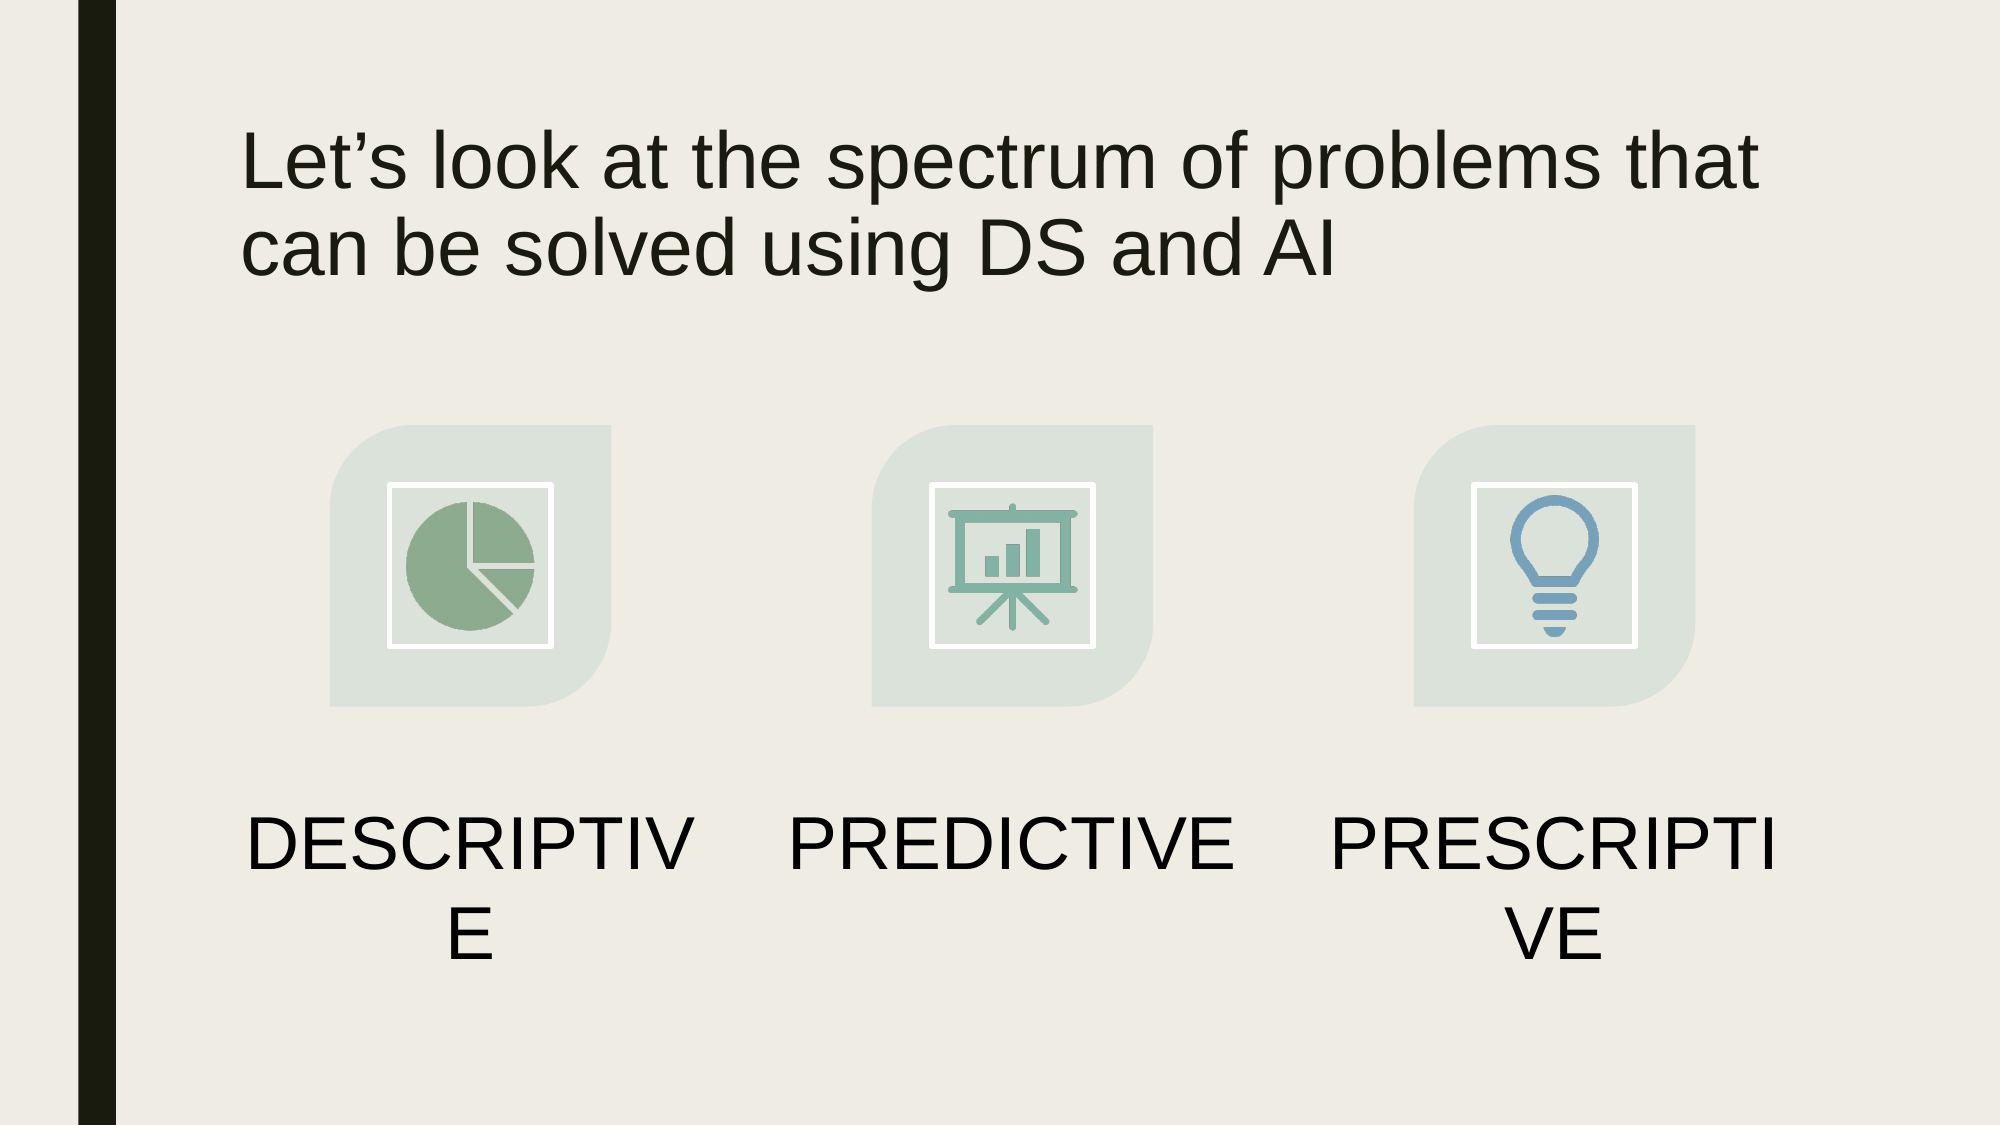

# Let’s look at the spectrum of problems that can be solved using DS and AI
DESCRIPTIVE
PREDICTIVE
PRESCRIPTIVE